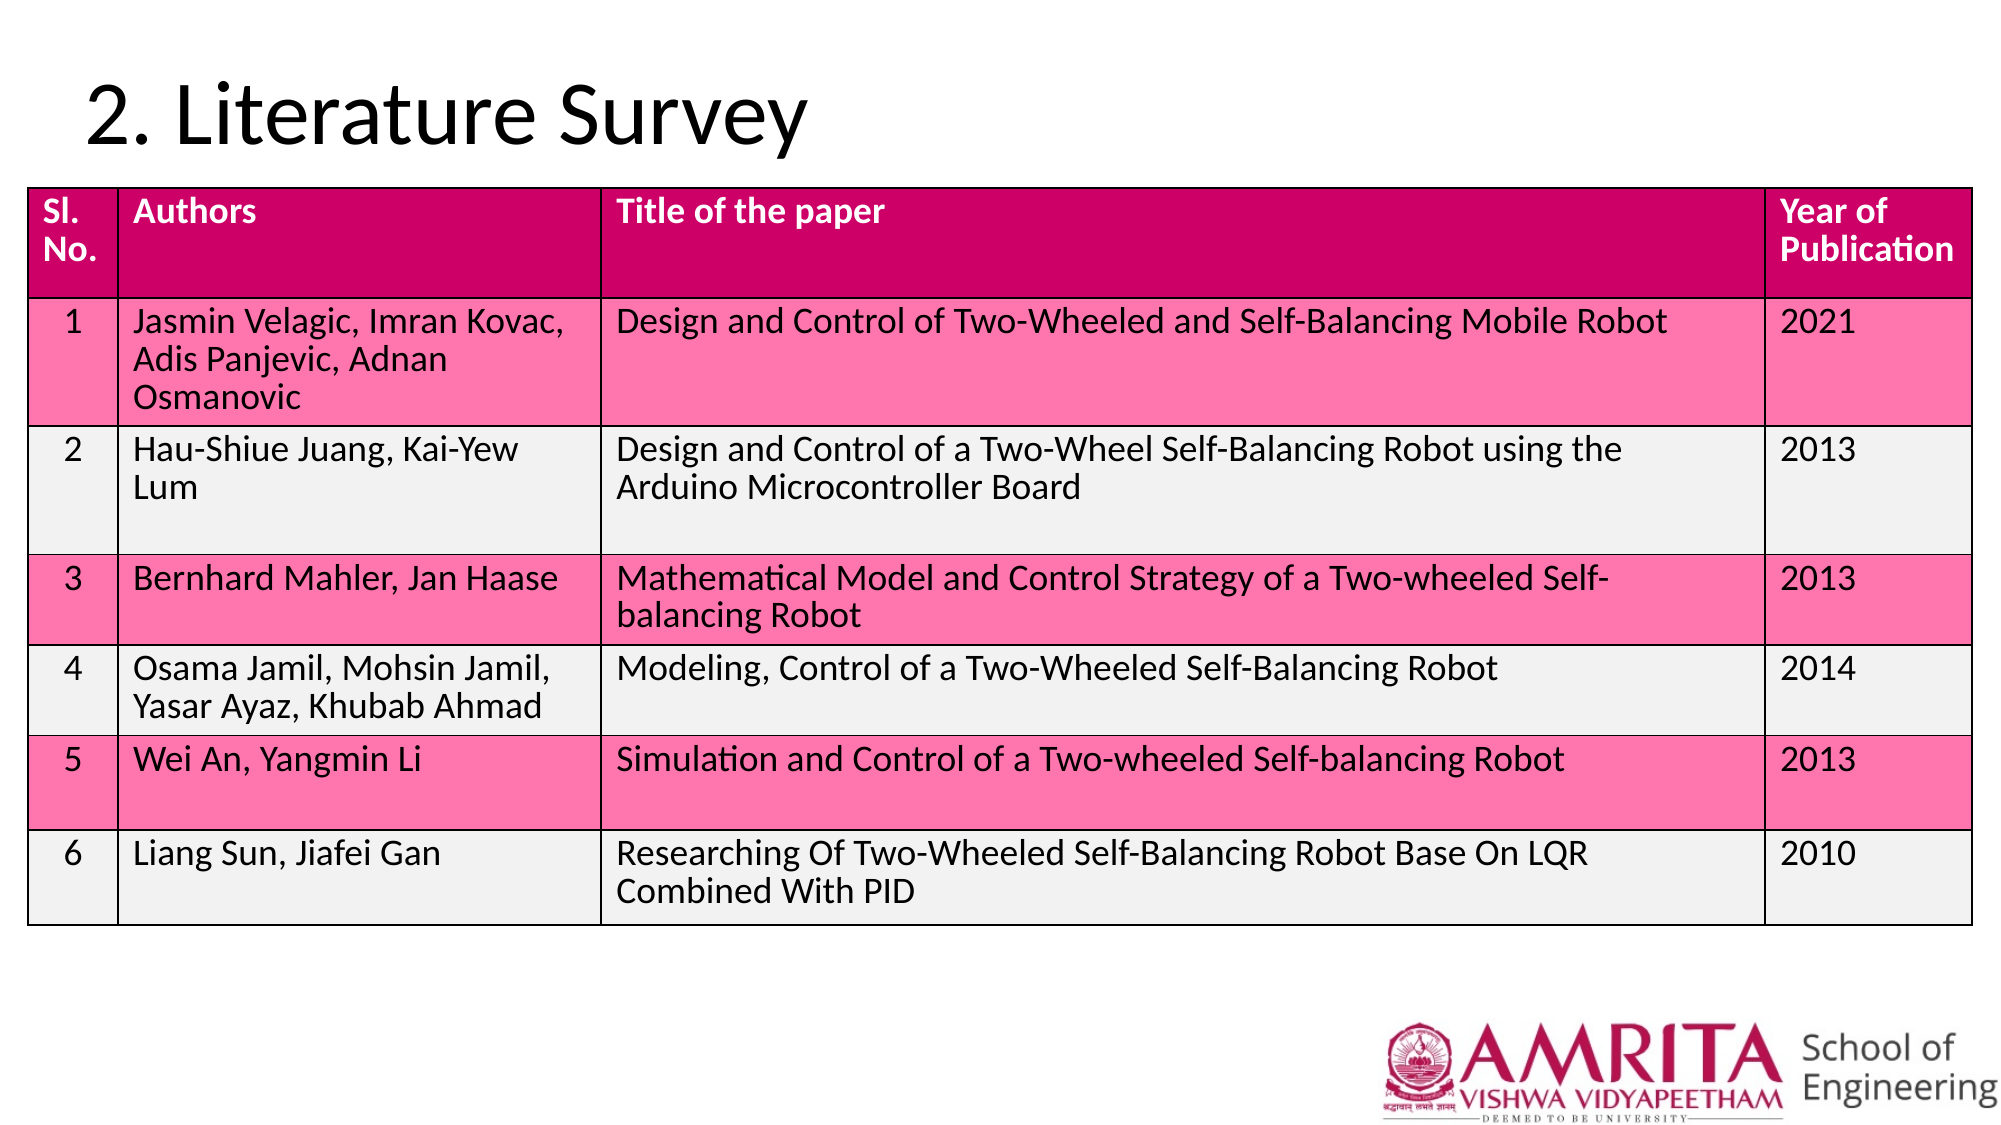

# 2. Literature Survey
| Sl. No. | Authors | Title of the paper | Year of Publication |
| --- | --- | --- | --- |
| 1 | Jasmin Velagic, Imran Kovac, Adis Panjevic, Adnan Osmanovic | Design and Control of Two-Wheeled and Self-Balancing Mobile Robot | 2021 |
| 2 | Hau-Shiue Juang, Kai-Yew Lum | Design and Control of a Two-Wheel Self-Balancing Robot using the Arduino Microcontroller Board | 2013 |
| 3 | Bernhard Mahler, Jan Haase | Mathematical Model and Control Strategy of a Two-wheeled Self-balancing Robot | 2013 |
| 4 | Osama Jamil, Mohsin Jamil, Yasar Ayaz, Khubab Ahmad | Modeling, Control of a Two-Wheeled Self-Balancing Robot | 2014 |
| 5 | Wei An, Yangmin Li | Simulation and Control of a Two-wheeled Self-balancing Robot | 2013 |
| 6 | Liang Sun, Jiafei Gan | Researching Of Two-Wheeled Self-Balancing Robot Base On LQR Combined With PID | 2010 |